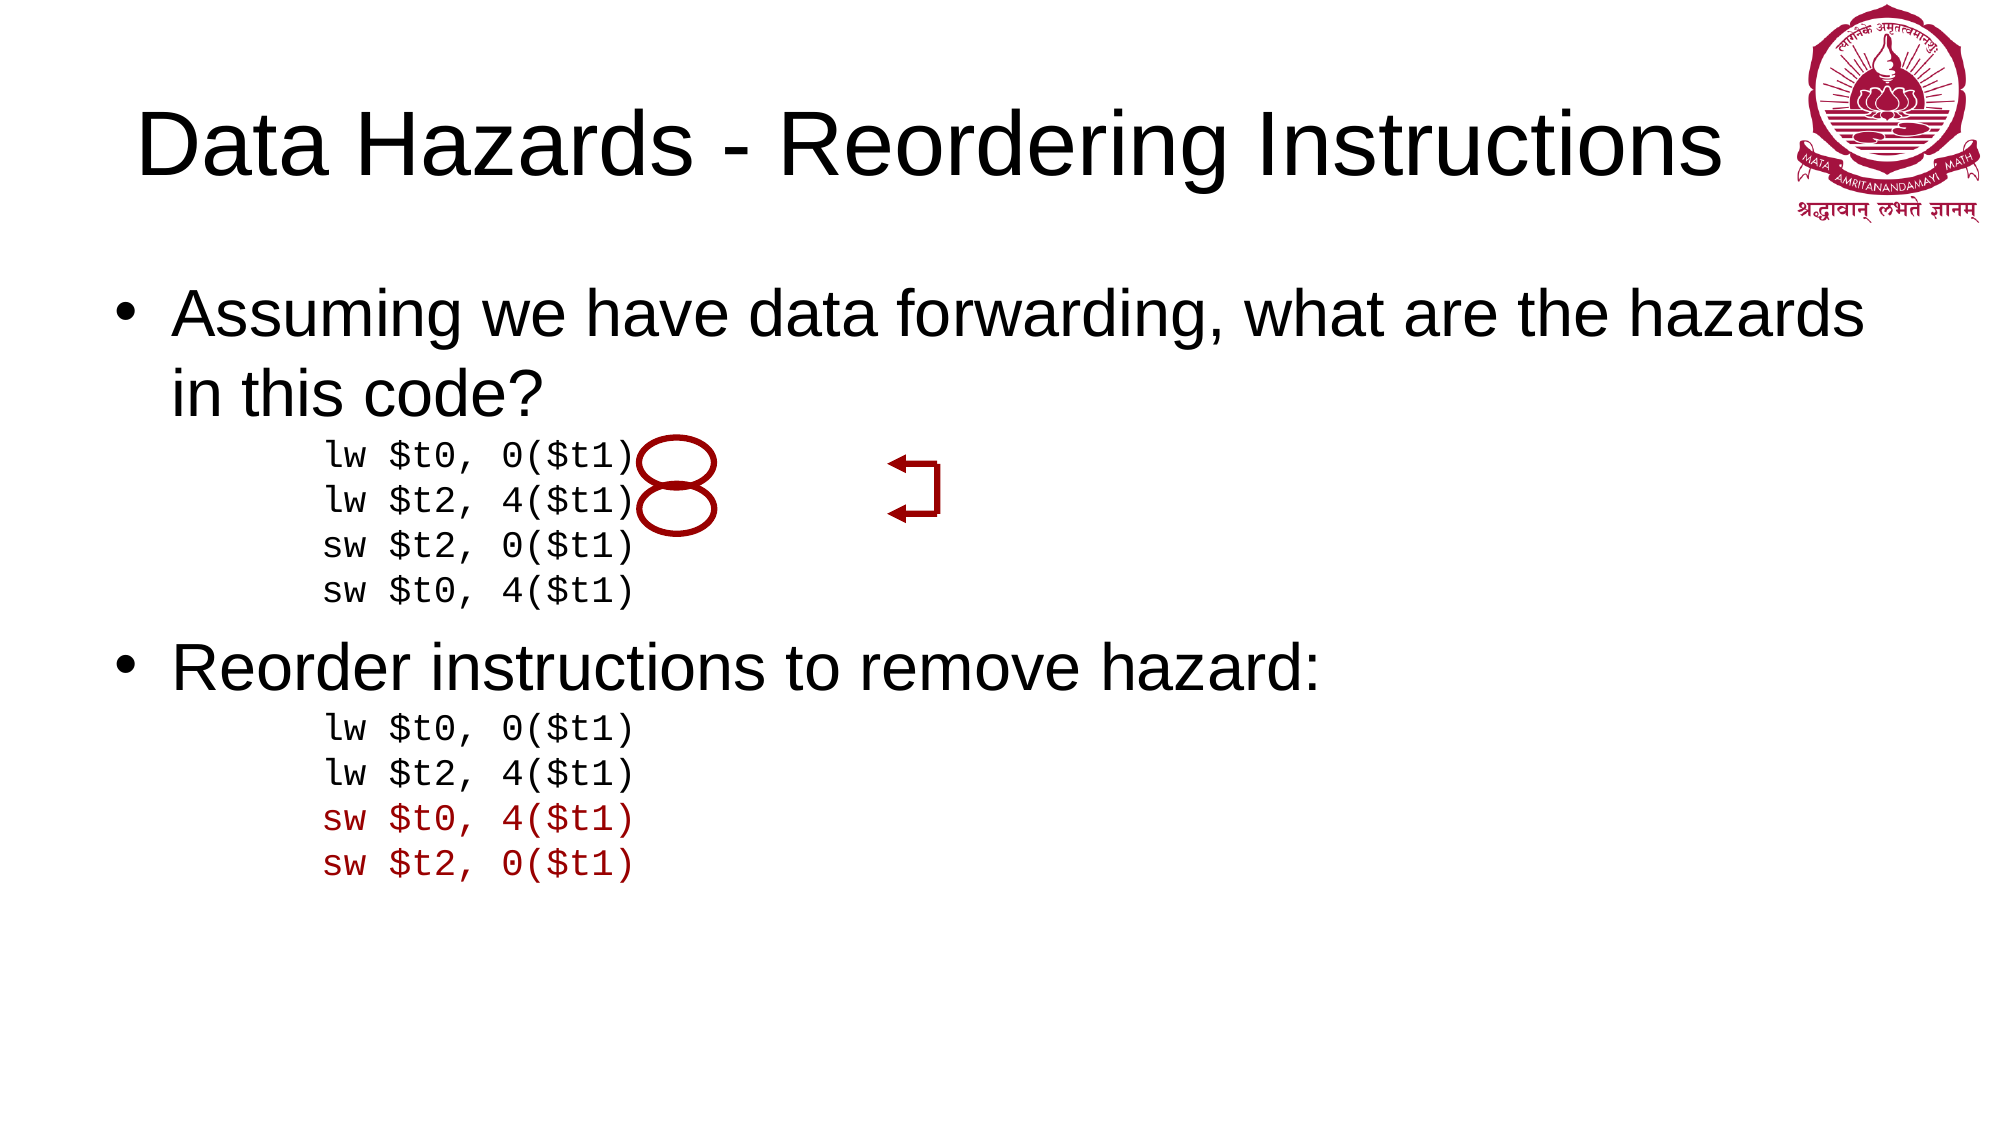

# Data Hazards - Reordering Instructions
Assuming we have data forwarding, what are the hazards in this code?
	lw $t0, 0($t1)
	lw $t2, 4($t1)
	sw $t2, 0($t1)
	sw $t0, 4($t1)
Reorder instructions to remove hazard:
	lw $t0, 0($t1)
	lw $t2, 4($t1)
	sw $t0, 4($t1)
	sw $t2, 0($t1)